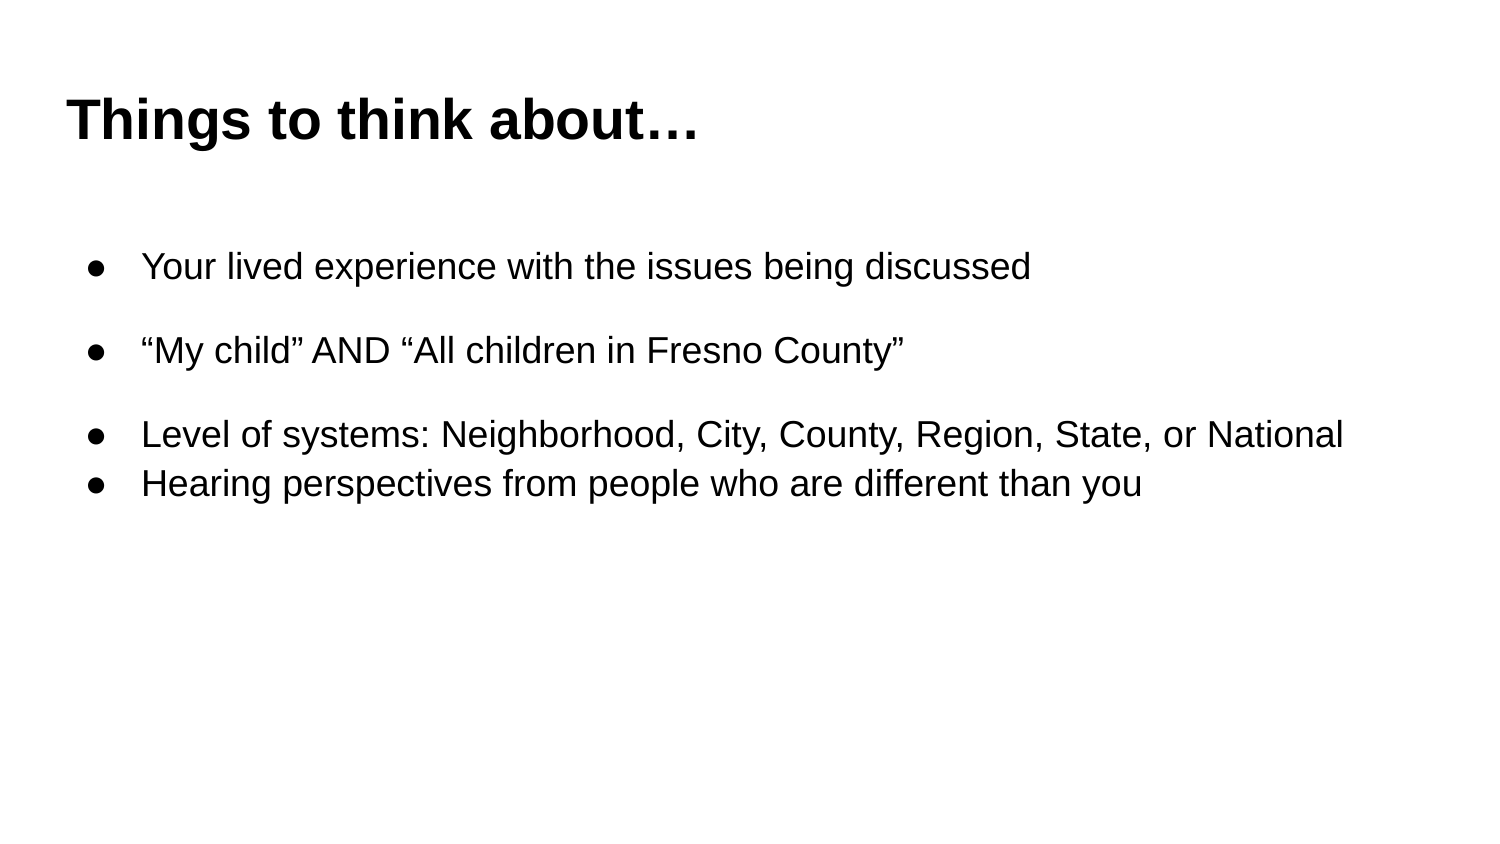

# Things to think about…
Your lived experience with the issues being discussed
“My child” AND “All children in Fresno County”
Level of systems: Neighborhood, City, County, Region, State, or National
Hearing perspectives from people who are different than you